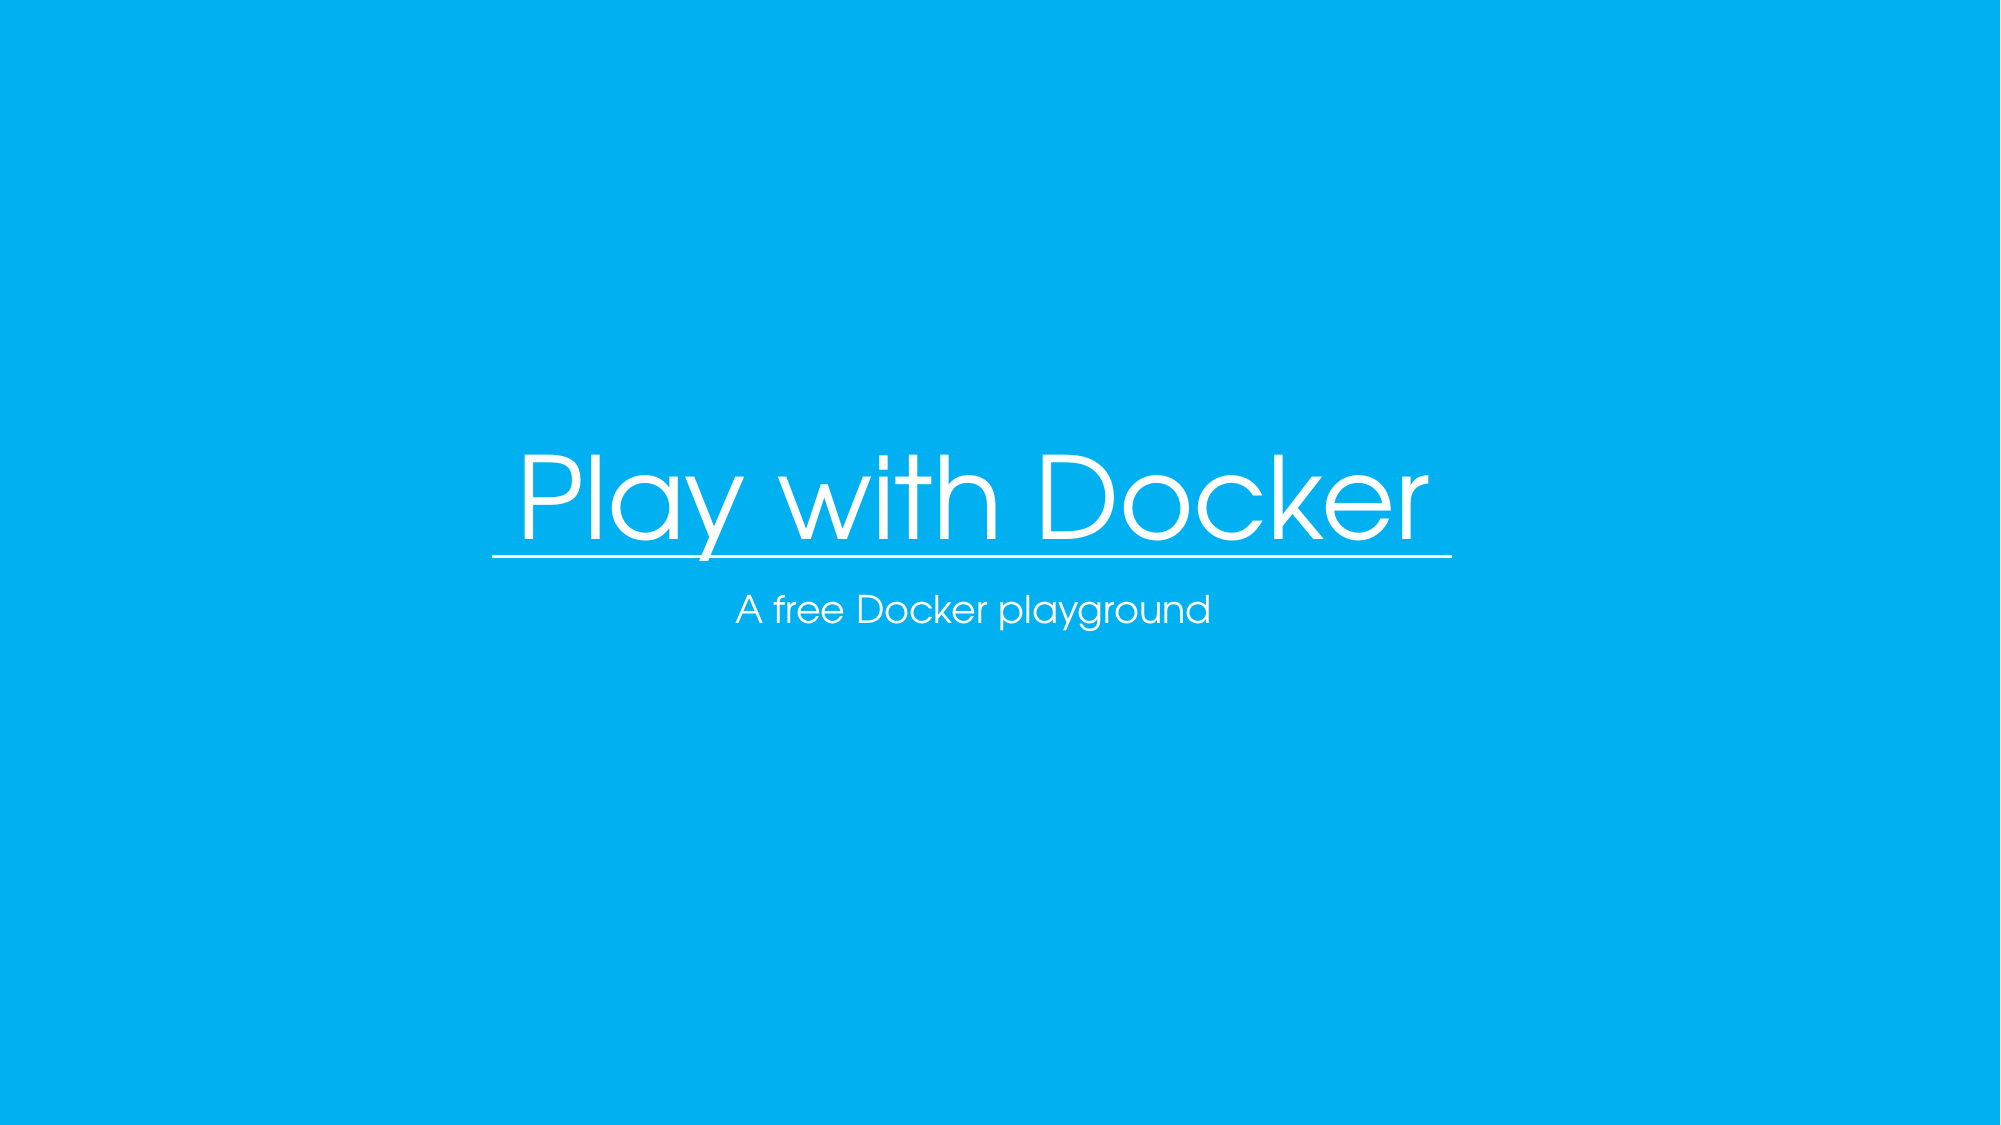

# Play with Docker A free Docker playground